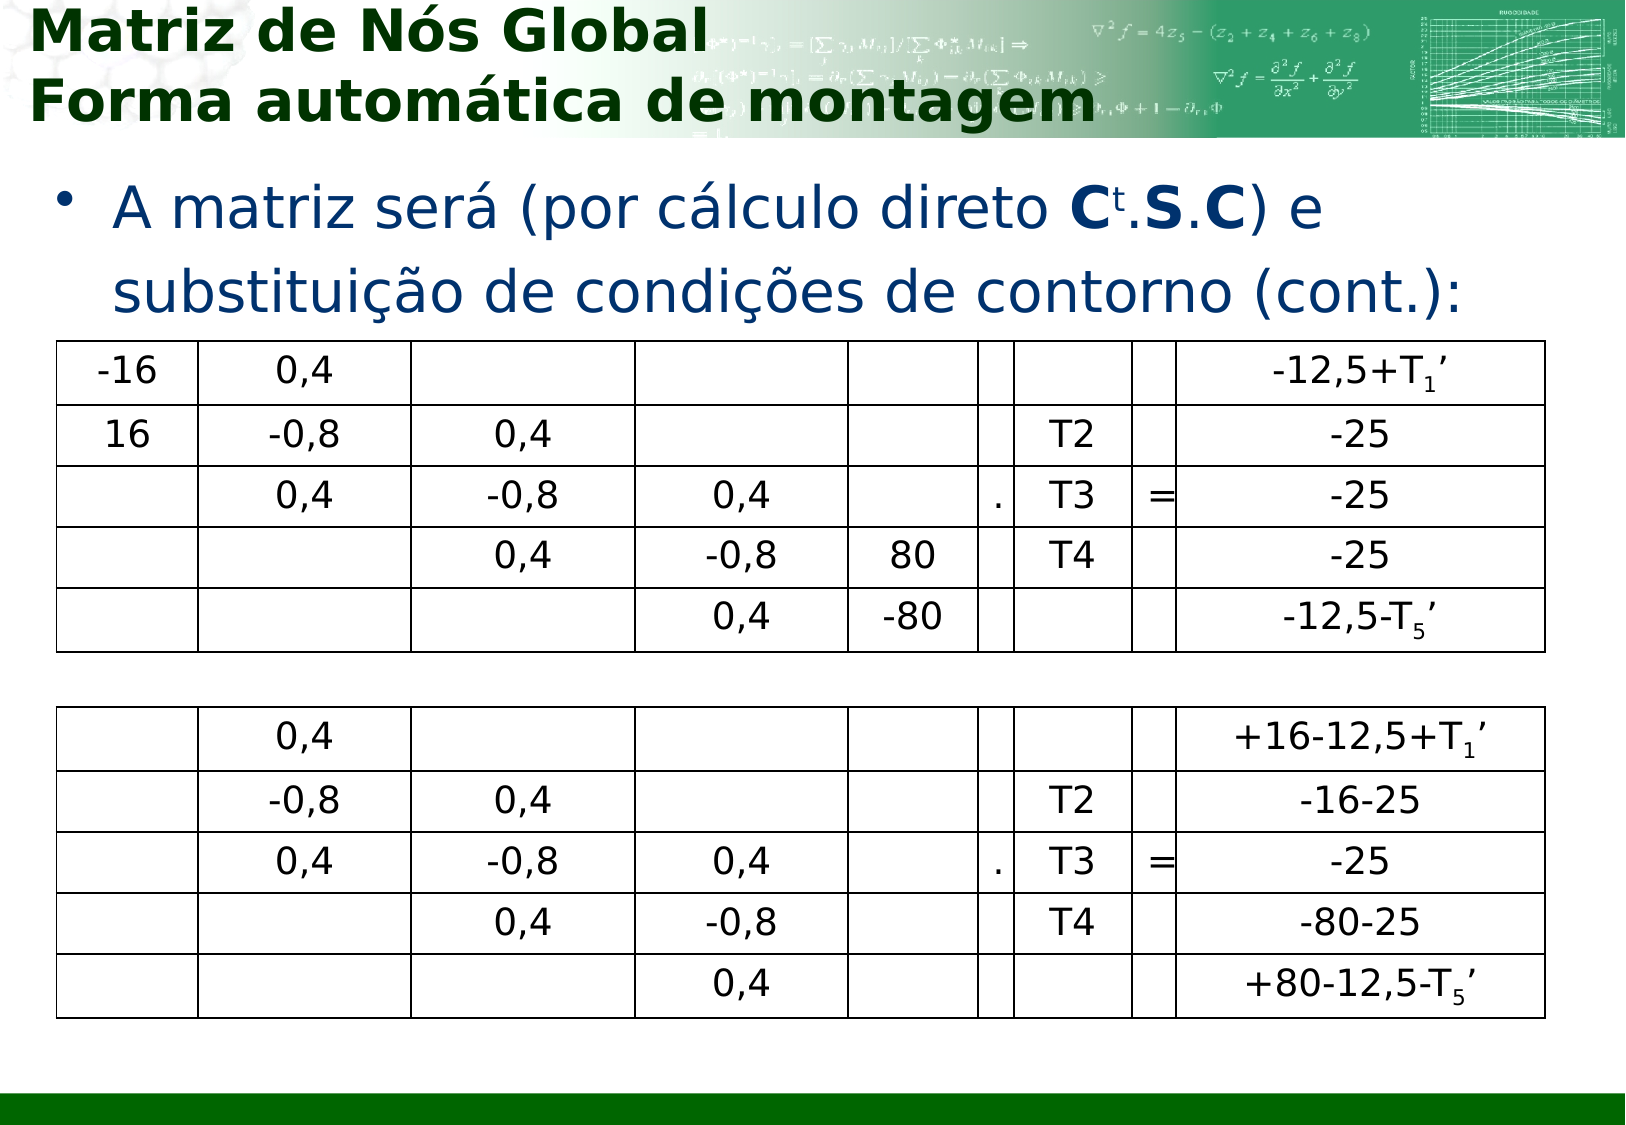

# Matriz de Nós Global Forma automática de montagem
A matriz será (por cálculo direto Ct.S.C) e substituição de condições de contorno (cont.):

| -16 | 0,4 |  |  |  |  |  |  | -12,5+T1’ |
| --- | --- | --- | --- | --- | --- | --- | --- | --- |
| 16 | -0,8 | 0,4 |  |  |  | T2 |  | -25 |
|  | 0,4 | -0,8 | 0,4 |  | . | T3 | = | -25 |
|  |  | 0,4 | -0,8 | 80 |  | T4 |  | -25 |
|  |  |  | 0,4 | -80 |  |  |  | -12,5-T5’ |
|  | 0,4 |  |  |  |  |  |  | +16-12,5+T1’ |
| --- | --- | --- | --- | --- | --- | --- | --- | --- |
|  | -0,8 | 0,4 |  |  |  | T2 |  | -16-25 |
|  | 0,4 | -0,8 | 0,4 |  | . | T3 | = | -25 |
|  |  | 0,4 | -0,8 |  |  | T4 |  | -80-25 |
|  |  |  | 0,4 |  |  |  |  | +80-12,5-T5’ |